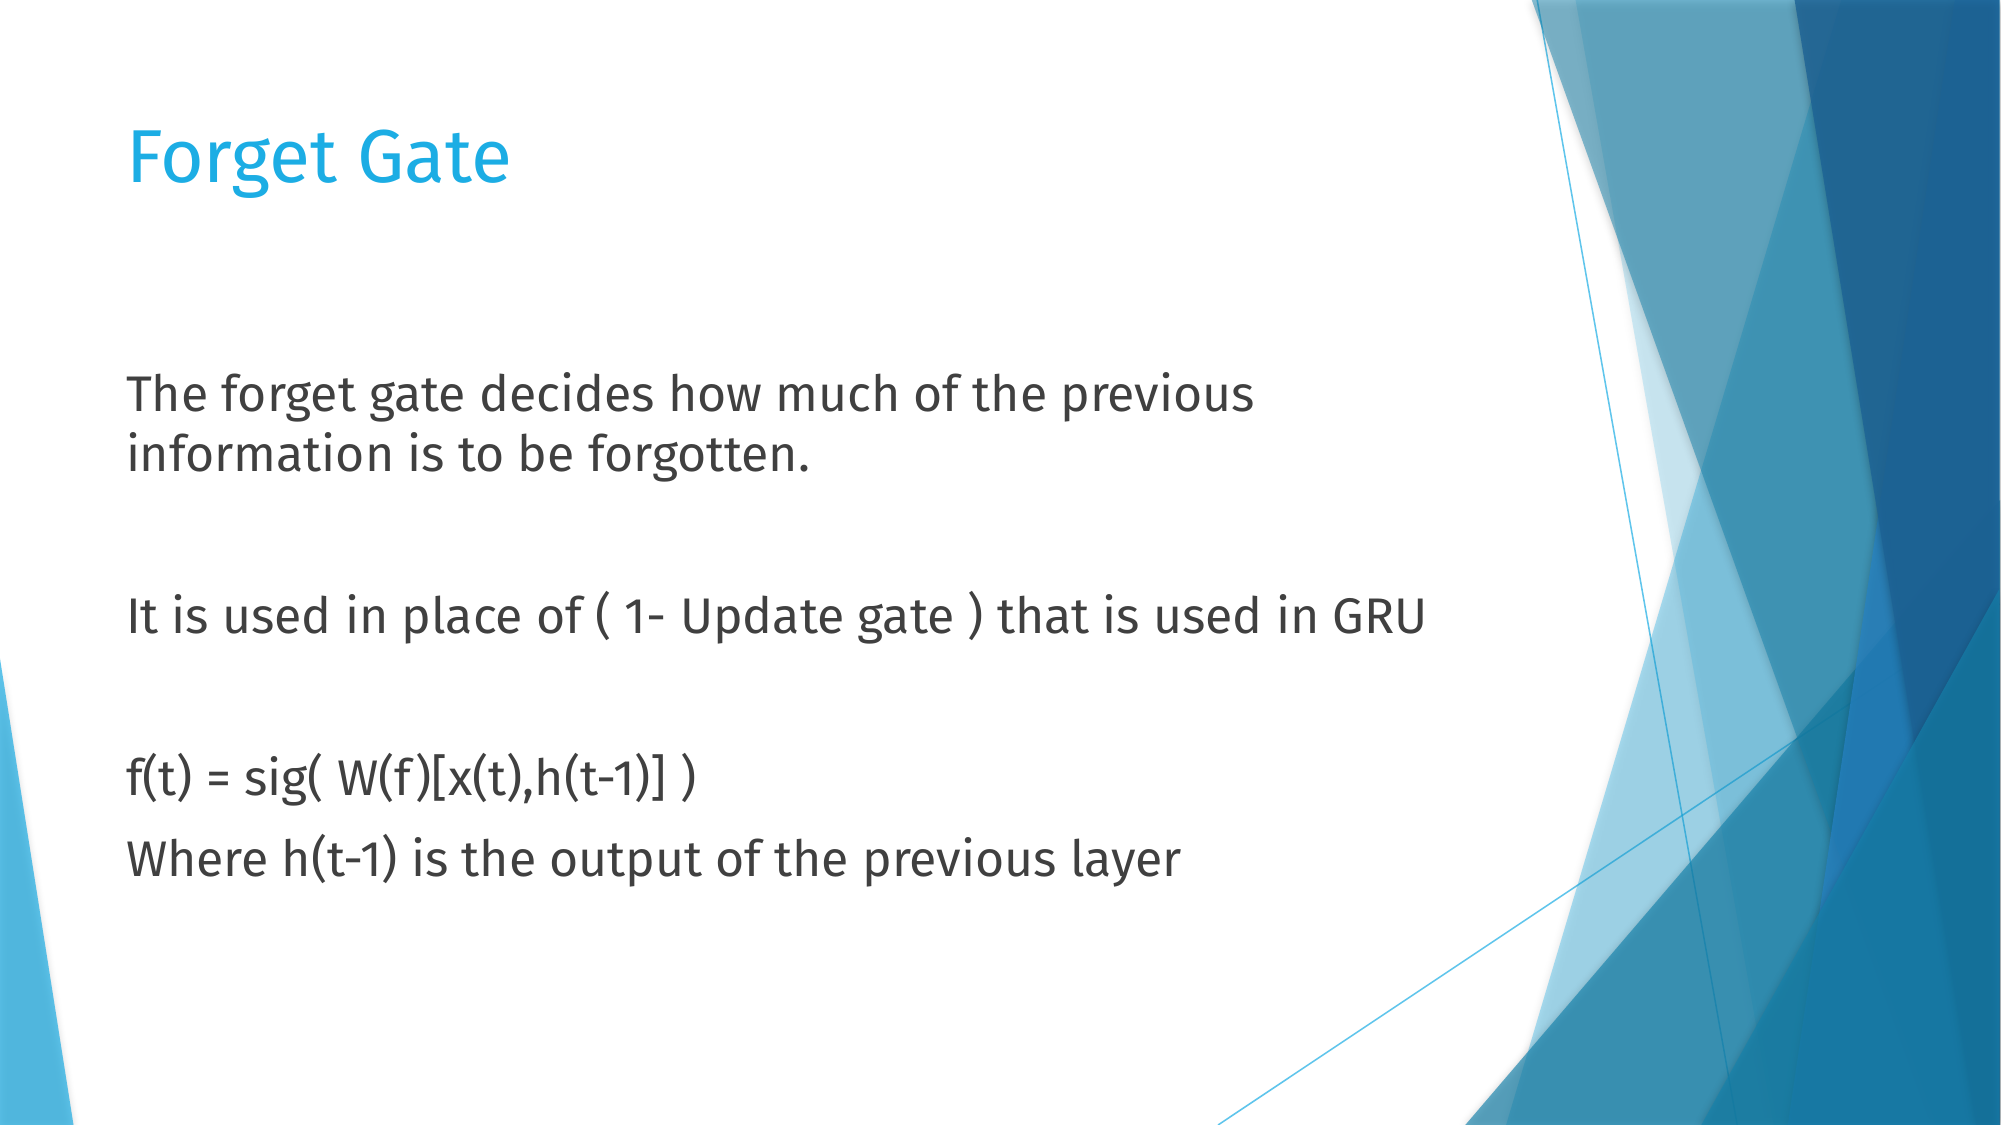

# Forget Gate
The forget gate decides how much of the previous information is to be forgotten.

It is used in place of ( 1- Update gate ) that is used in GRU

f(t) = sig( W(f)[x(t),h(t-1)] )
Where h(t-1) is the output of the previous layer